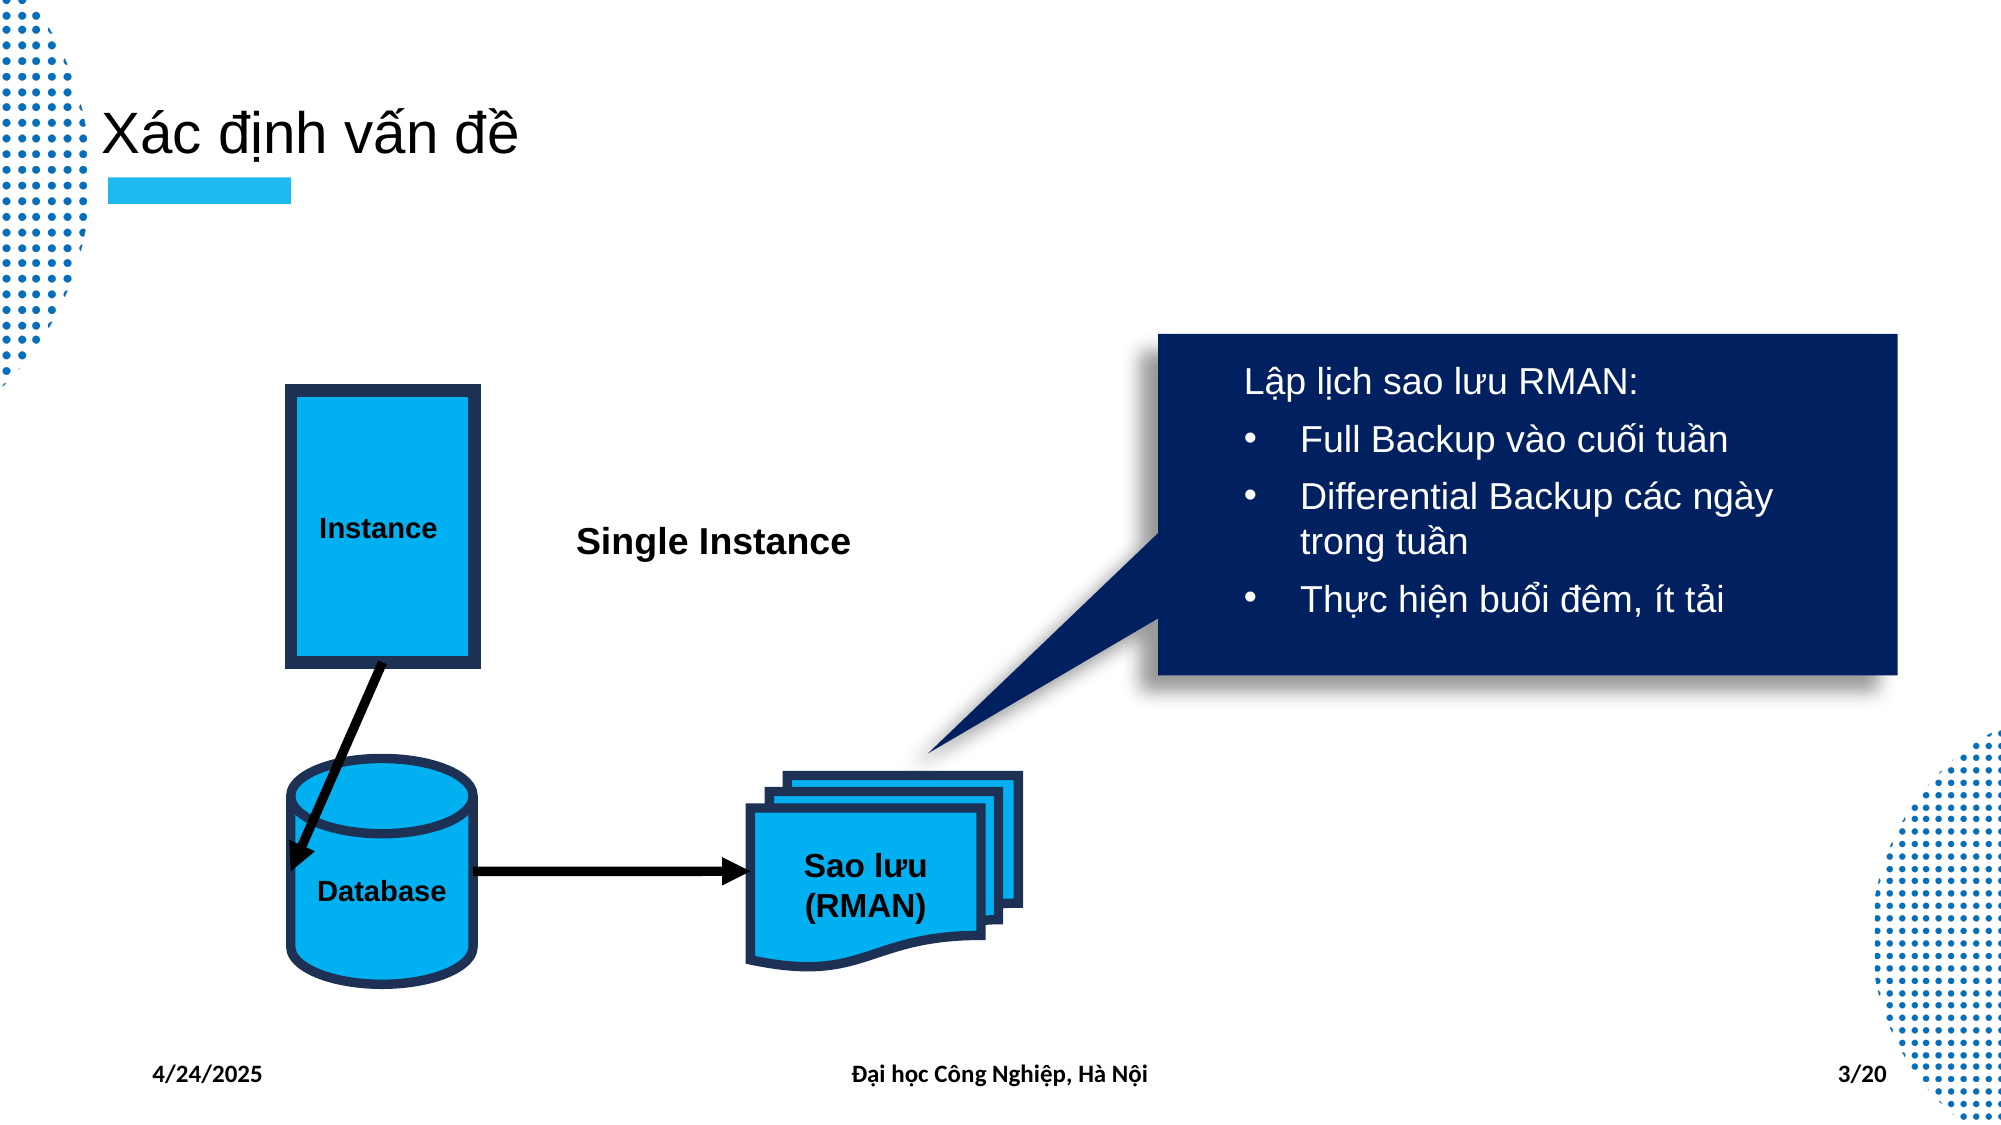

Xác định vấn đề

Lập lịch sao lưu RMAN:
Full Backup vào cuối tuần
Differential Backup các ngày trong tuần
Thực hiện buổi đêm, ít tải
Instance
Single Instance

Database
Sao lưu
(RMAN)
4/24/2025
Đại học Công Nghiệp, Hà Nội
3/20